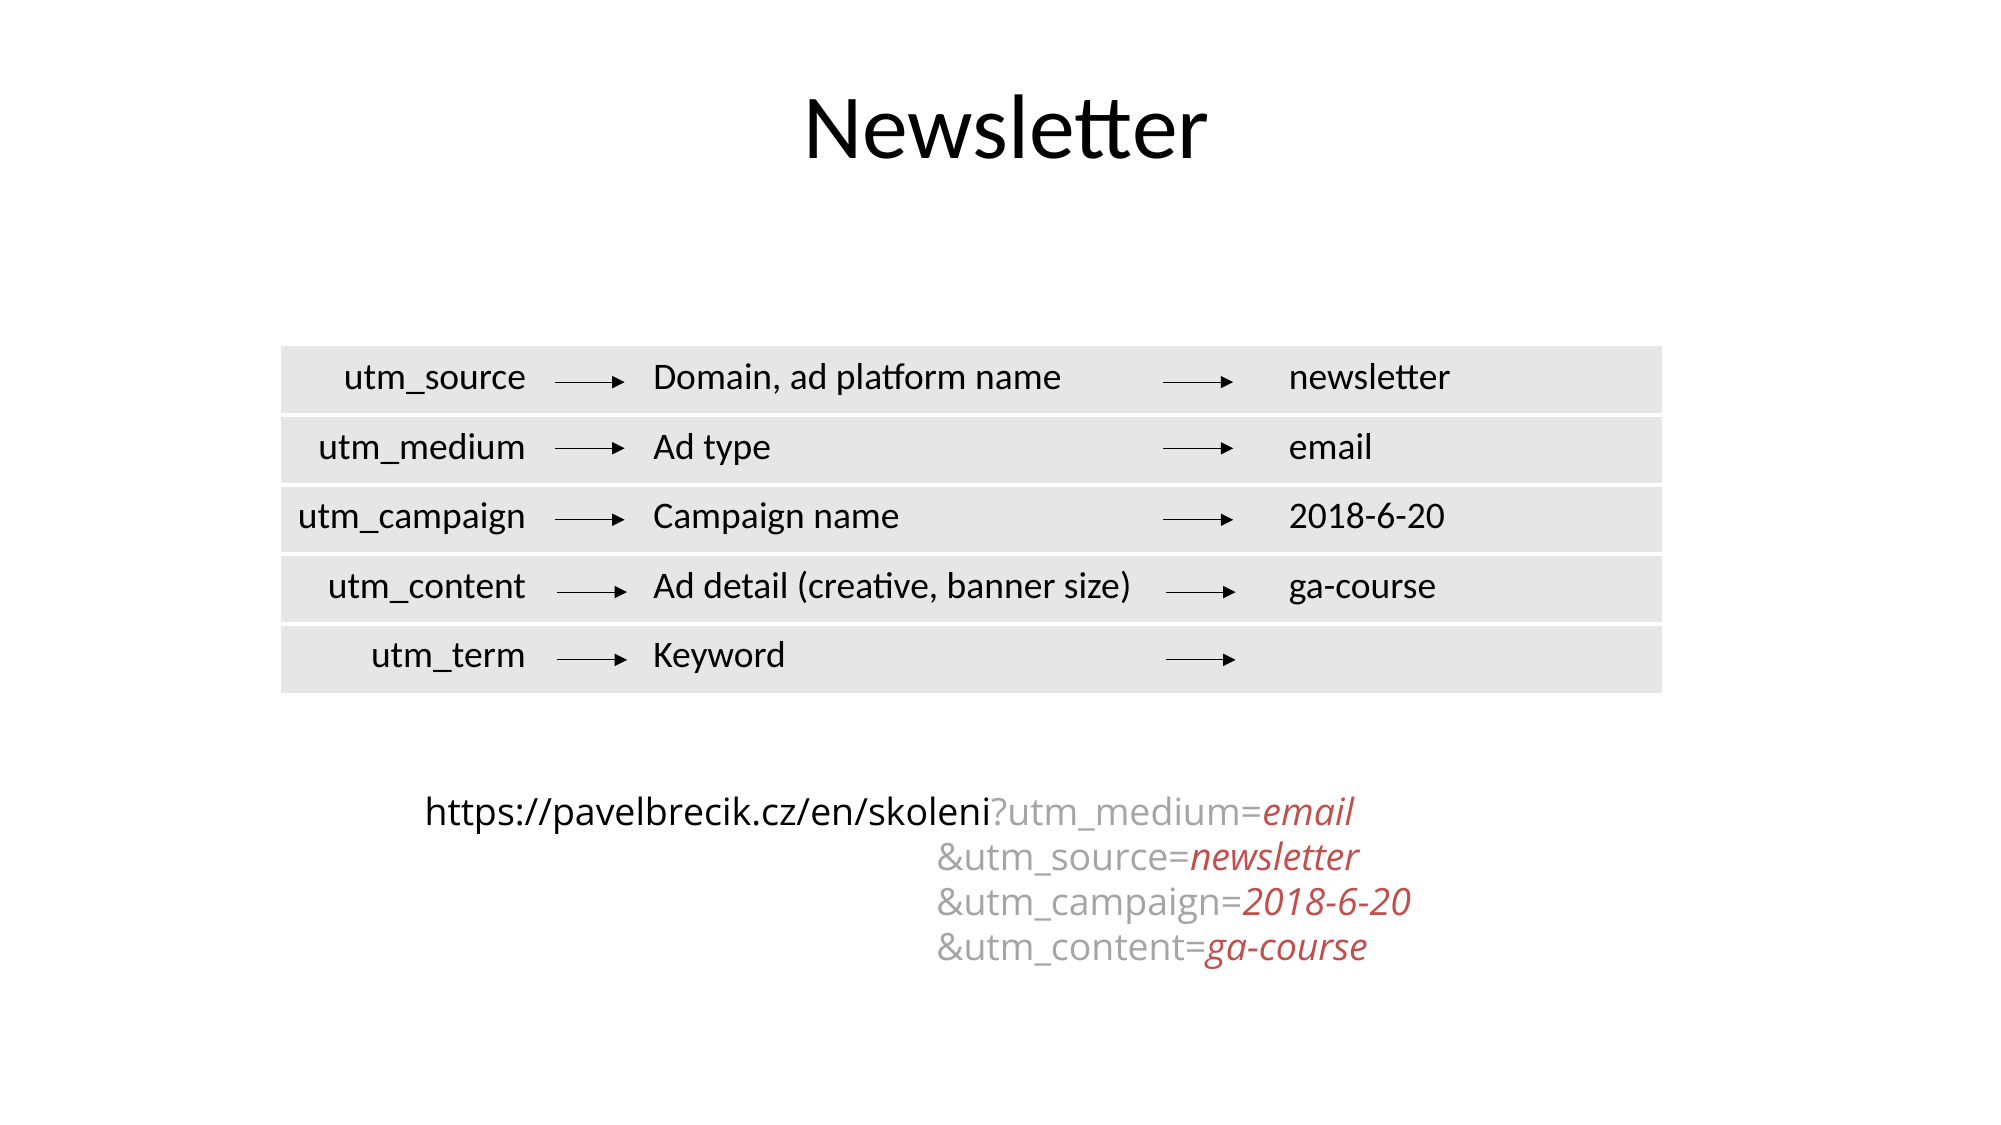

Newsletter
| utm\_source |  | Domain, ad platform name | newsletter |
| --- | --- | --- | --- |
| utm\_medium |  | Ad type | email |
| utm\_campaign |  | Campaign name | 2018-6-20 |
| utm\_content |  | Ad detail (creative, banner size) | ga-course |
| utm\_term |  | Keyword |  |

https://pavelbrecik.cz/en/skoleni?utm_medium=email
            &utm_source=newsletter
            &utm_campaign=2018-6-20
            &utm_content=ga-course